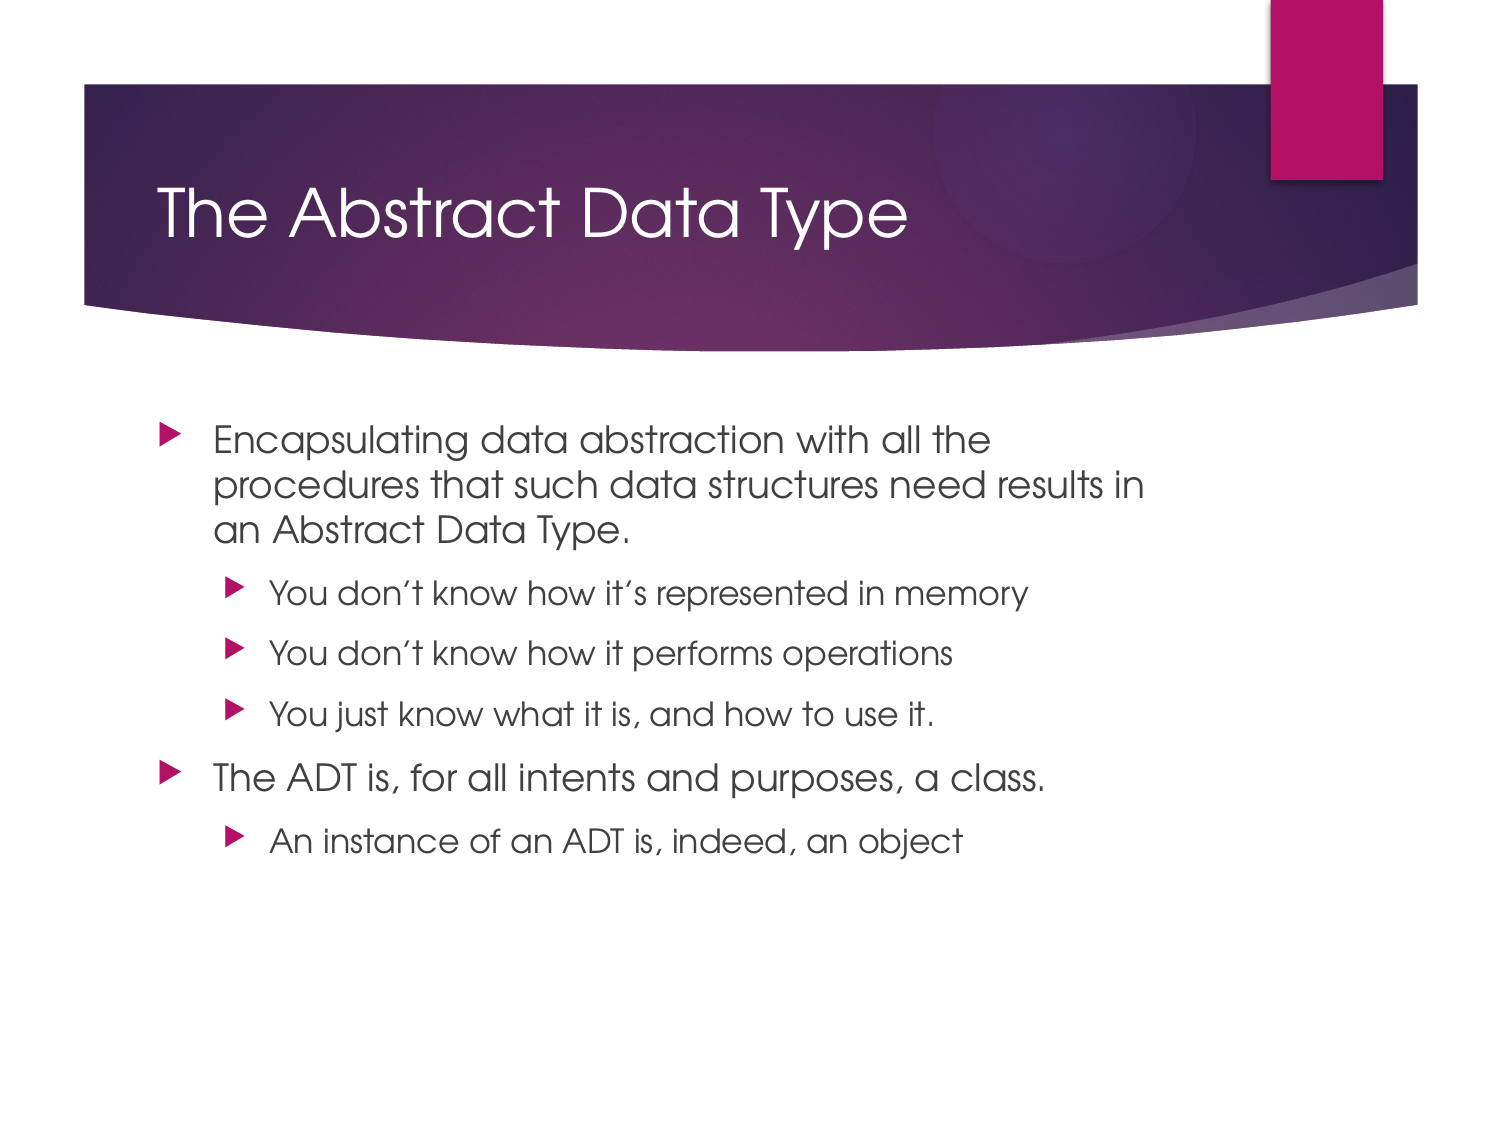

# The Abstract Data Type
Encapsulating data abstraction with all the procedures that such data structures need results in an Abstract Data Type.
You don’t know how it’s represented in memory
You don’t know how it performs operations
You just know what it is, and how to use it.
The ADT is, for all intents and purposes, a class.
An instance of an ADT is, indeed, an object